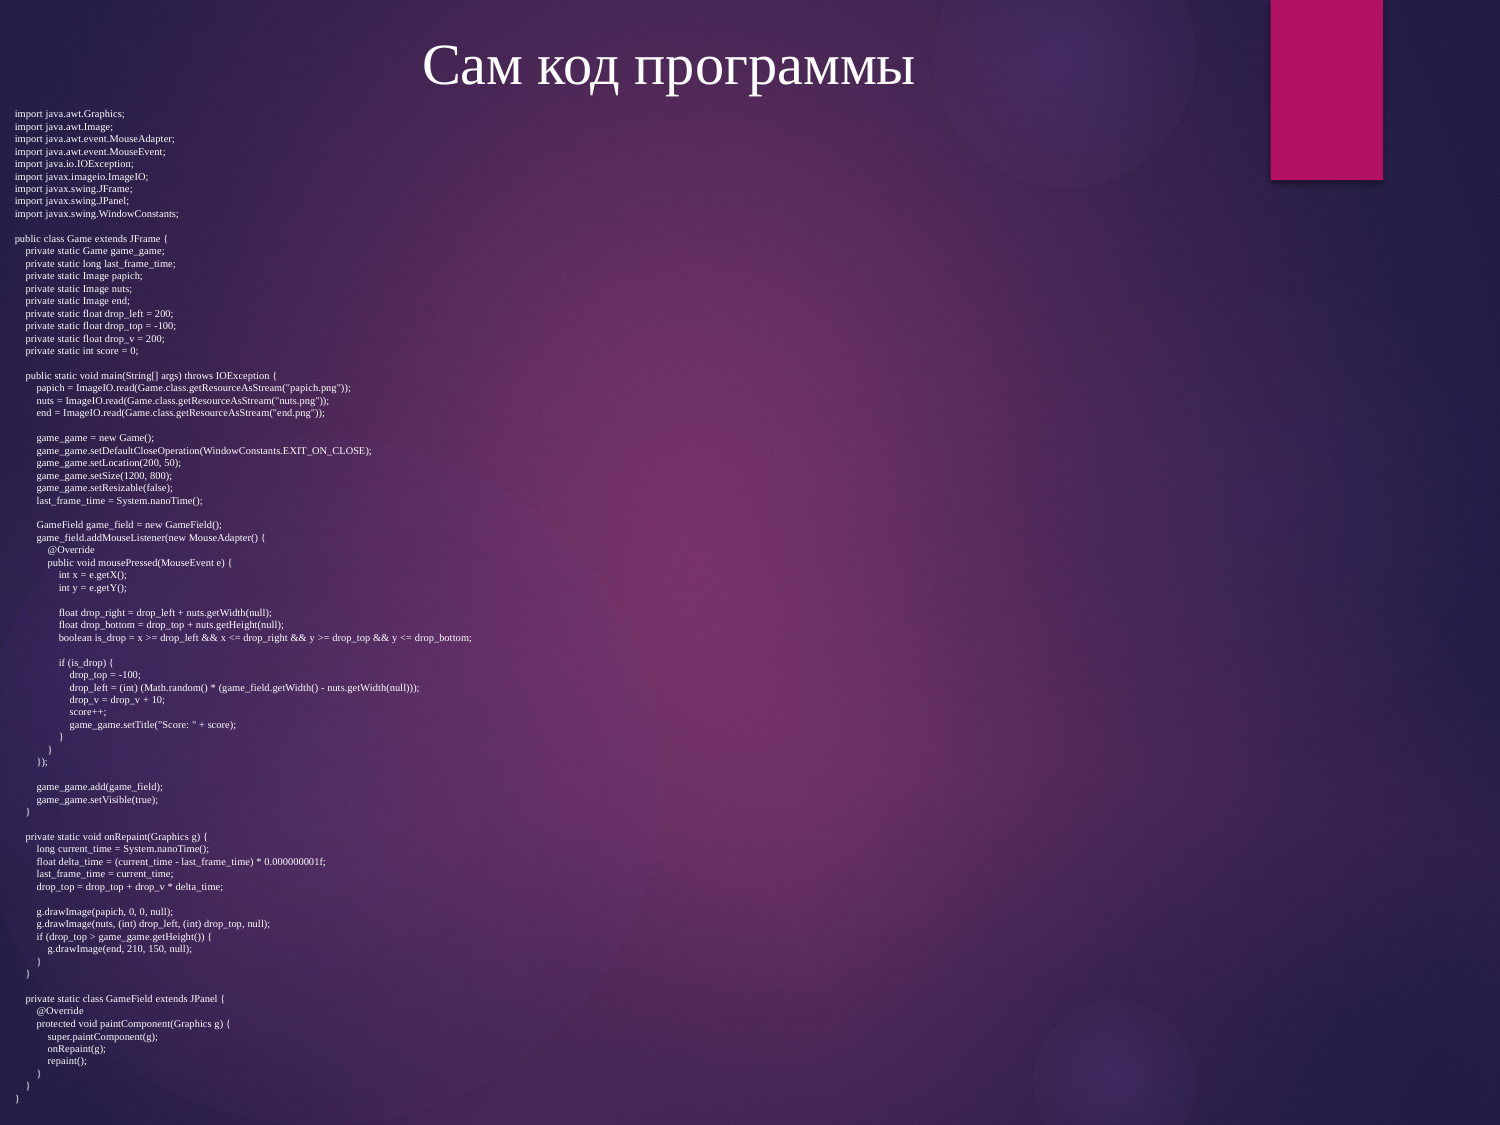

Сам код программы
import java.awt.Graphics;
import java.awt.Image;
import java.awt.event.MouseAdapter;
import java.awt.event.MouseEvent;
import java.io.IOException;
import javax.imageio.ImageIO;
import javax.swing.JFrame;
import javax.swing.JPanel;
import javax.swing.WindowConstants;

public class Game extends JFrame {
    private static Game game_game;
    private static long last_frame_time;
    private static Image papich;
    private static Image nuts;
    private static Image end;
    private static float drop_left = 200;
    private static float drop_top = -100;
    private static float drop_v = 200;
    private static int score = 0;

    public static void main(String[] args) throws IOException {
        papich = ImageIO.read(Game.class.getResourceAsStream("papich.png"));
        nuts = ImageIO.read(Game.class.getResourceAsStream("nuts.png"));
        end = ImageIO.read(Game.class.getResourceAsStream("end.png"));

        game_game = new Game();
        game_game.setDefaultCloseOperation(WindowConstants.EXIT_ON_CLOSE);
        game_game.setLocation(200, 50);
        game_game.setSize(1200, 800);
        game_game.setResizable(false);
        last_frame_time = System.nanoTime();

        GameField game_field = new GameField();
        game_field.addMouseListener(new MouseAdapter() {
            @Override
            public void mousePressed(MouseEvent e) {
                int x = e.getX();
                int y = e.getY();

                float drop_right = drop_left + nuts.getWidth(null);
                float drop_bottom = drop_top + nuts.getHeight(null);
                boolean is_drop = x >= drop_left && x <= drop_right && y >= drop_top && y <= drop_bottom;

                if (is_drop) {
                    drop_top = -100;
                    drop_left = (int) (Math.random() * (game_field.getWidth() - nuts.getWidth(null)));
                    drop_v = drop_v + 10;
                    score++;
                    game_game.setTitle("Score: " + score);
                }
            }
        });

        game_game.add(game_field);
        game_game.setVisible(true);
    }

    private static void onRepaint(Graphics g) {
        long current_time = System.nanoTime();
        float delta_time = (current_time - last_frame_time) * 0.000000001f;
        last_frame_time = current_time;
        drop_top = drop_top + drop_v * delta_time;

        g.drawImage(papich, 0, 0, null);
        g.drawImage(nuts, (int) drop_left, (int) drop_top, null);
        if (drop_top > game_game.getHeight()) {
            g.drawImage(end, 210, 150, null);
        }
    }

    private static class GameField extends JPanel {
        @Override
        protected void paintComponent(Graphics g) {
            super.paintComponent(g);
            onRepaint(g);
            repaint();
        }
    }
}